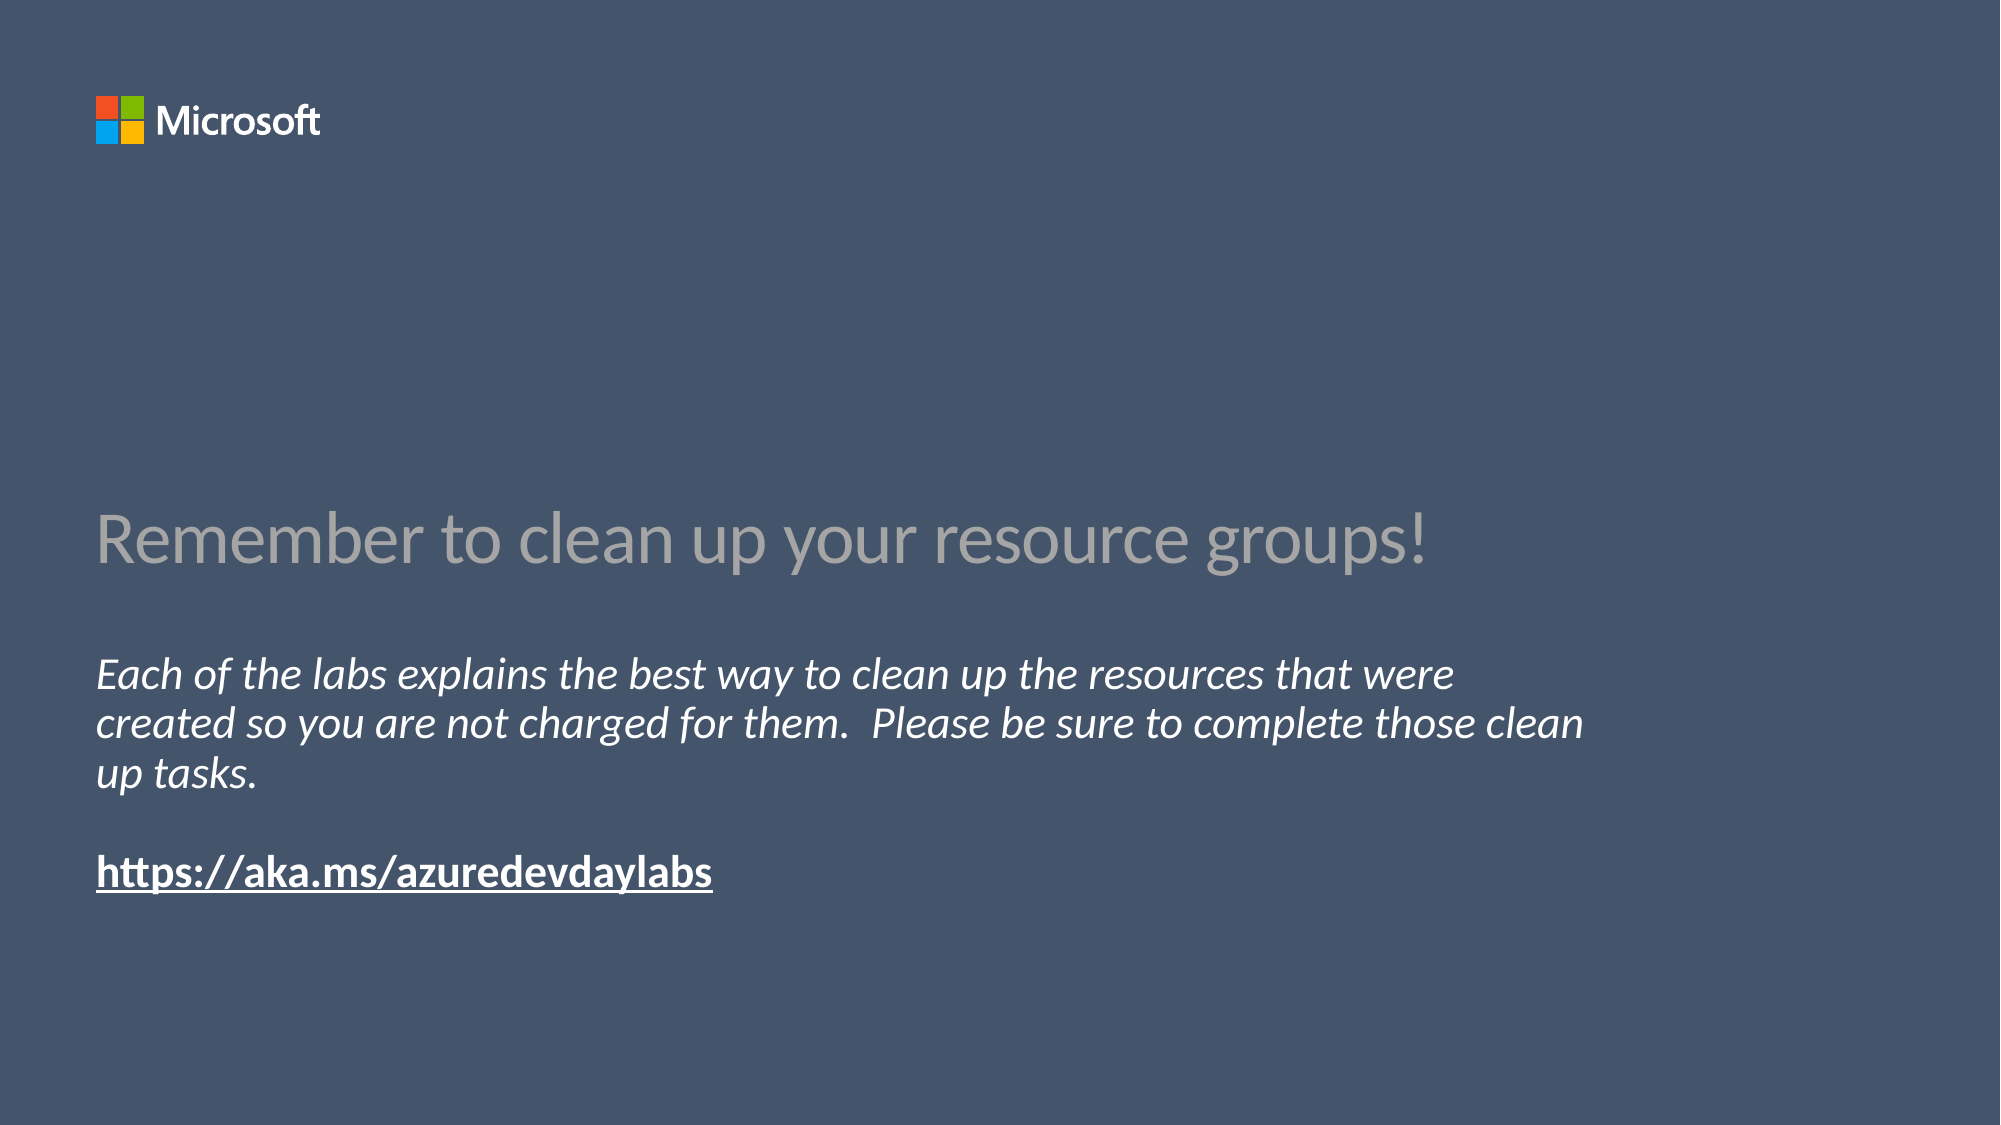

# Remember to clean up your resource groups!
Each of the labs explains the best way to clean up the resources that were created so you are not charged for them.  Please be sure to complete those clean up tasks.

https://aka.ms/azuredevdaylabs